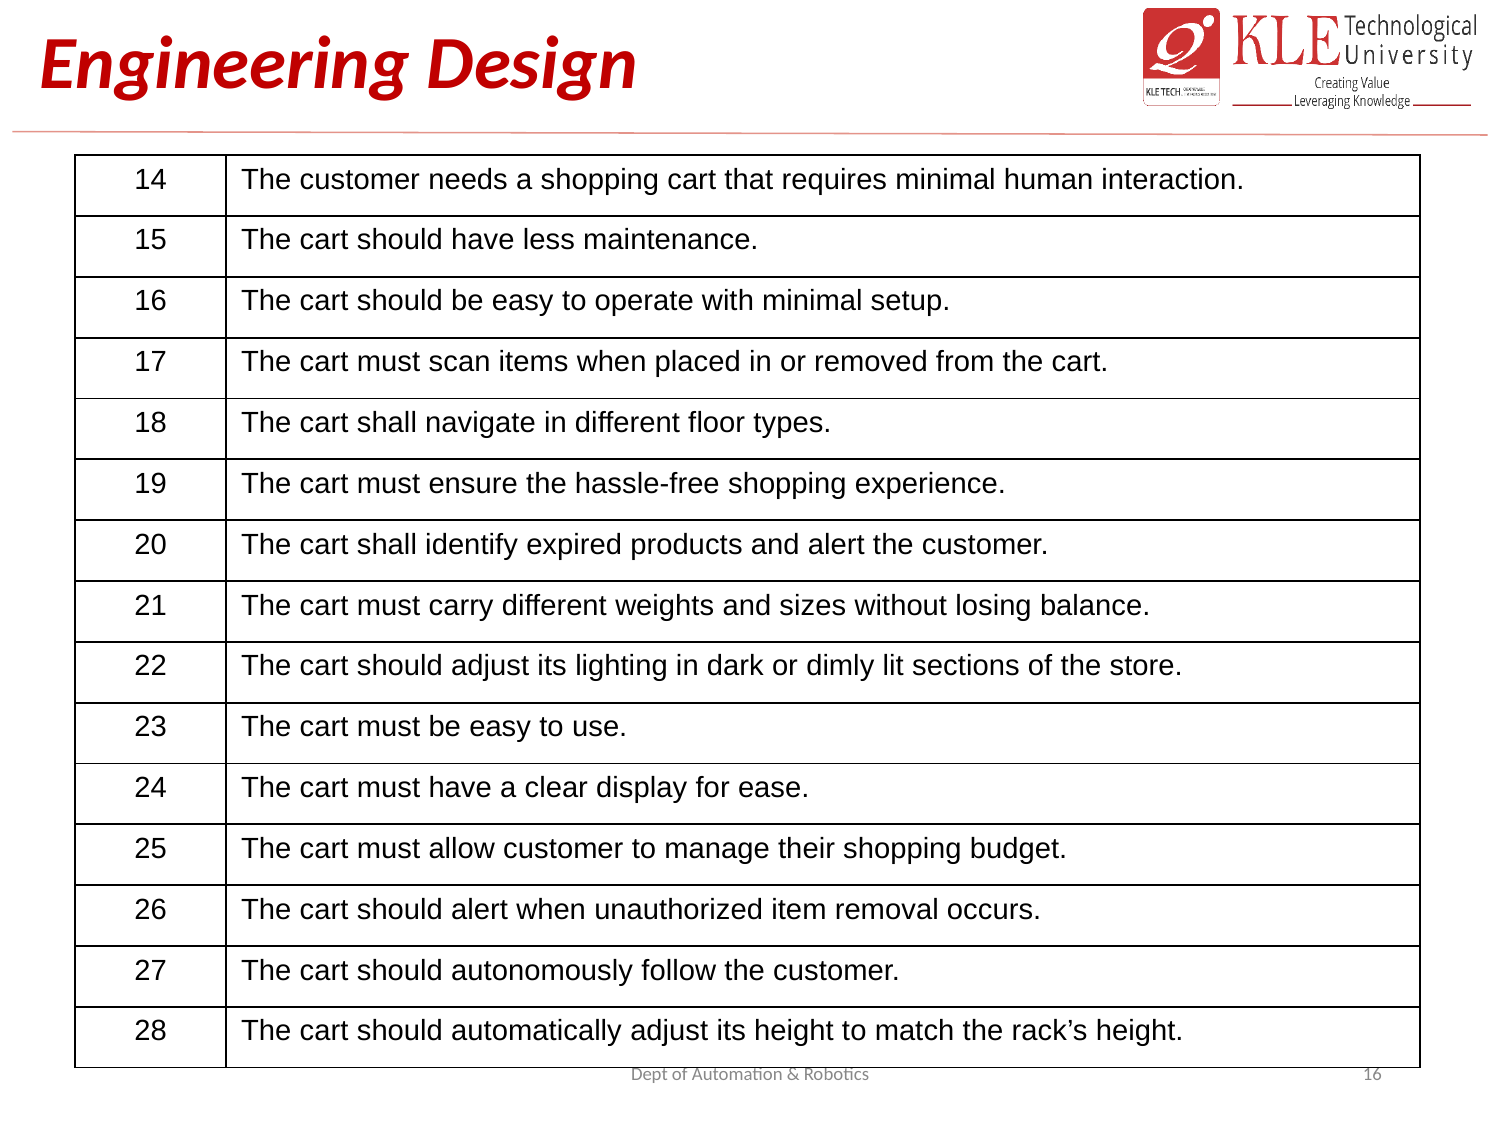

# Engineering Design
| 14 | The customer needs a shopping cart that requires minimal human interaction. |
| --- | --- |
| 15 | The cart should have less maintenance. |
| 16 | The cart should be easy to operate with minimal setup. |
| 17 | The cart must scan items when placed in or removed from the cart. |
| 18 | The cart shall navigate in different floor types. |
| 19 | The cart must ensure the hassle-free shopping experience. |
| 20 | The cart shall identify expired products and alert the customer. |
| 21 | The cart must carry different weights and sizes without losing balance. |
| 22 | The cart should adjust its lighting in dark or dimly lit sections of the store. |
| 23 | The cart must be easy to use. |
| 24 | The cart must have a clear display for ease. |
| 25 | The cart must allow customer to manage their shopping budget. |
| 26 | The cart should alert when unauthorized item removal occurs. |
| 27 | The cart should autonomously follow the customer. |
| 28 | The cart should automatically adjust its height to match the rack’s height. |
Dept of Automation & Robotics
16